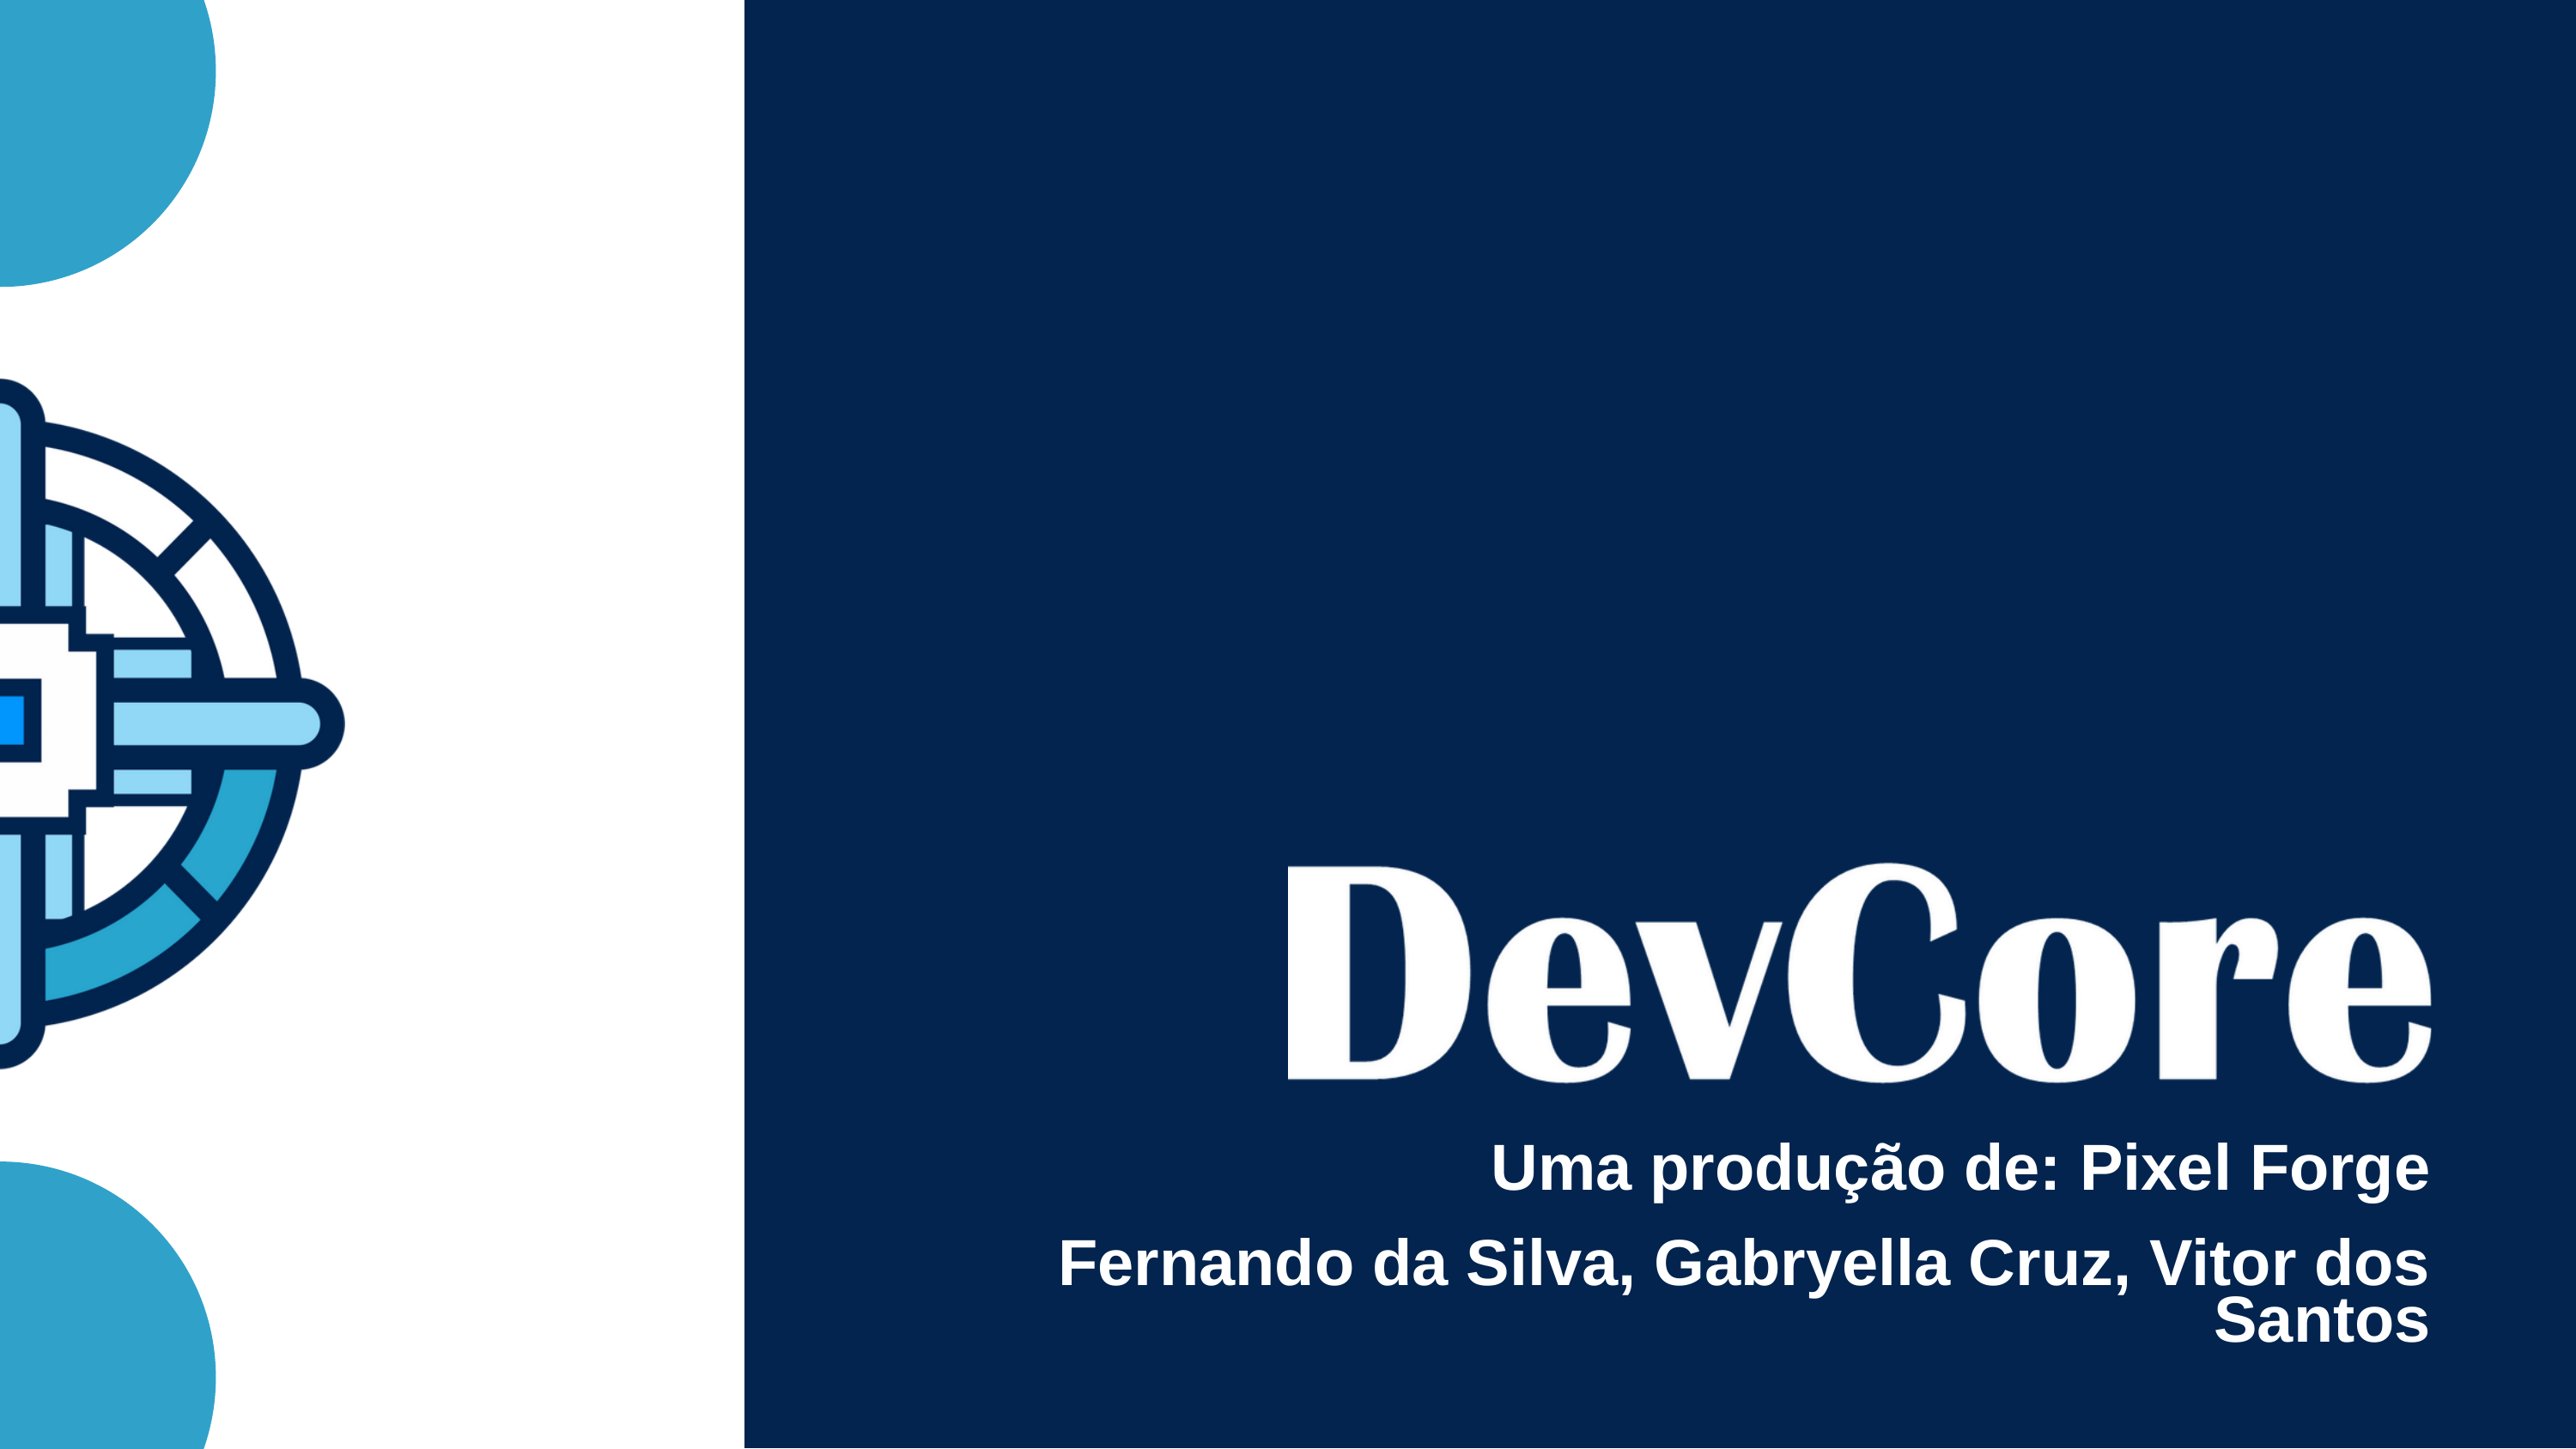

Uma produção de: Pixel Forge

Fernando da Silva, Gabryella Cruz, Vitor dos Santos